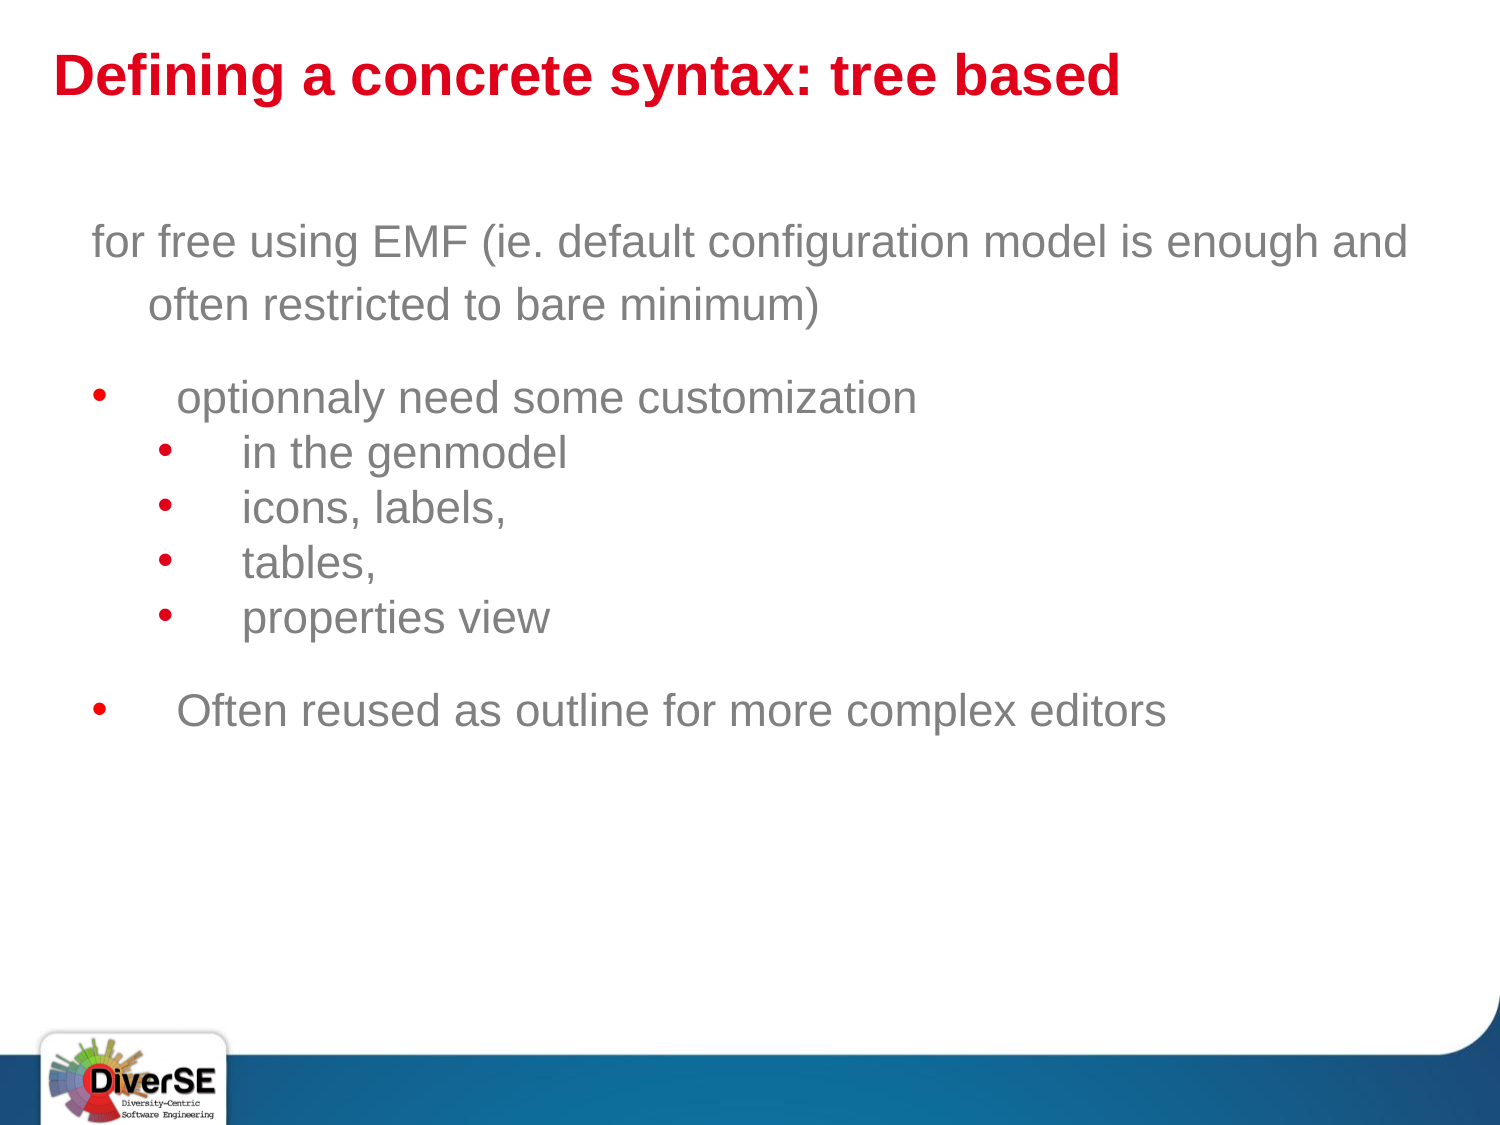

# Defining a concrete syntax: tree based
for free using EMF (ie. default configuration model is enough and often restricted to bare minimum)
optionnaly need some customization
in the genmodel
icons, labels,
tables,
properties view
Often reused as outline for more complex editors